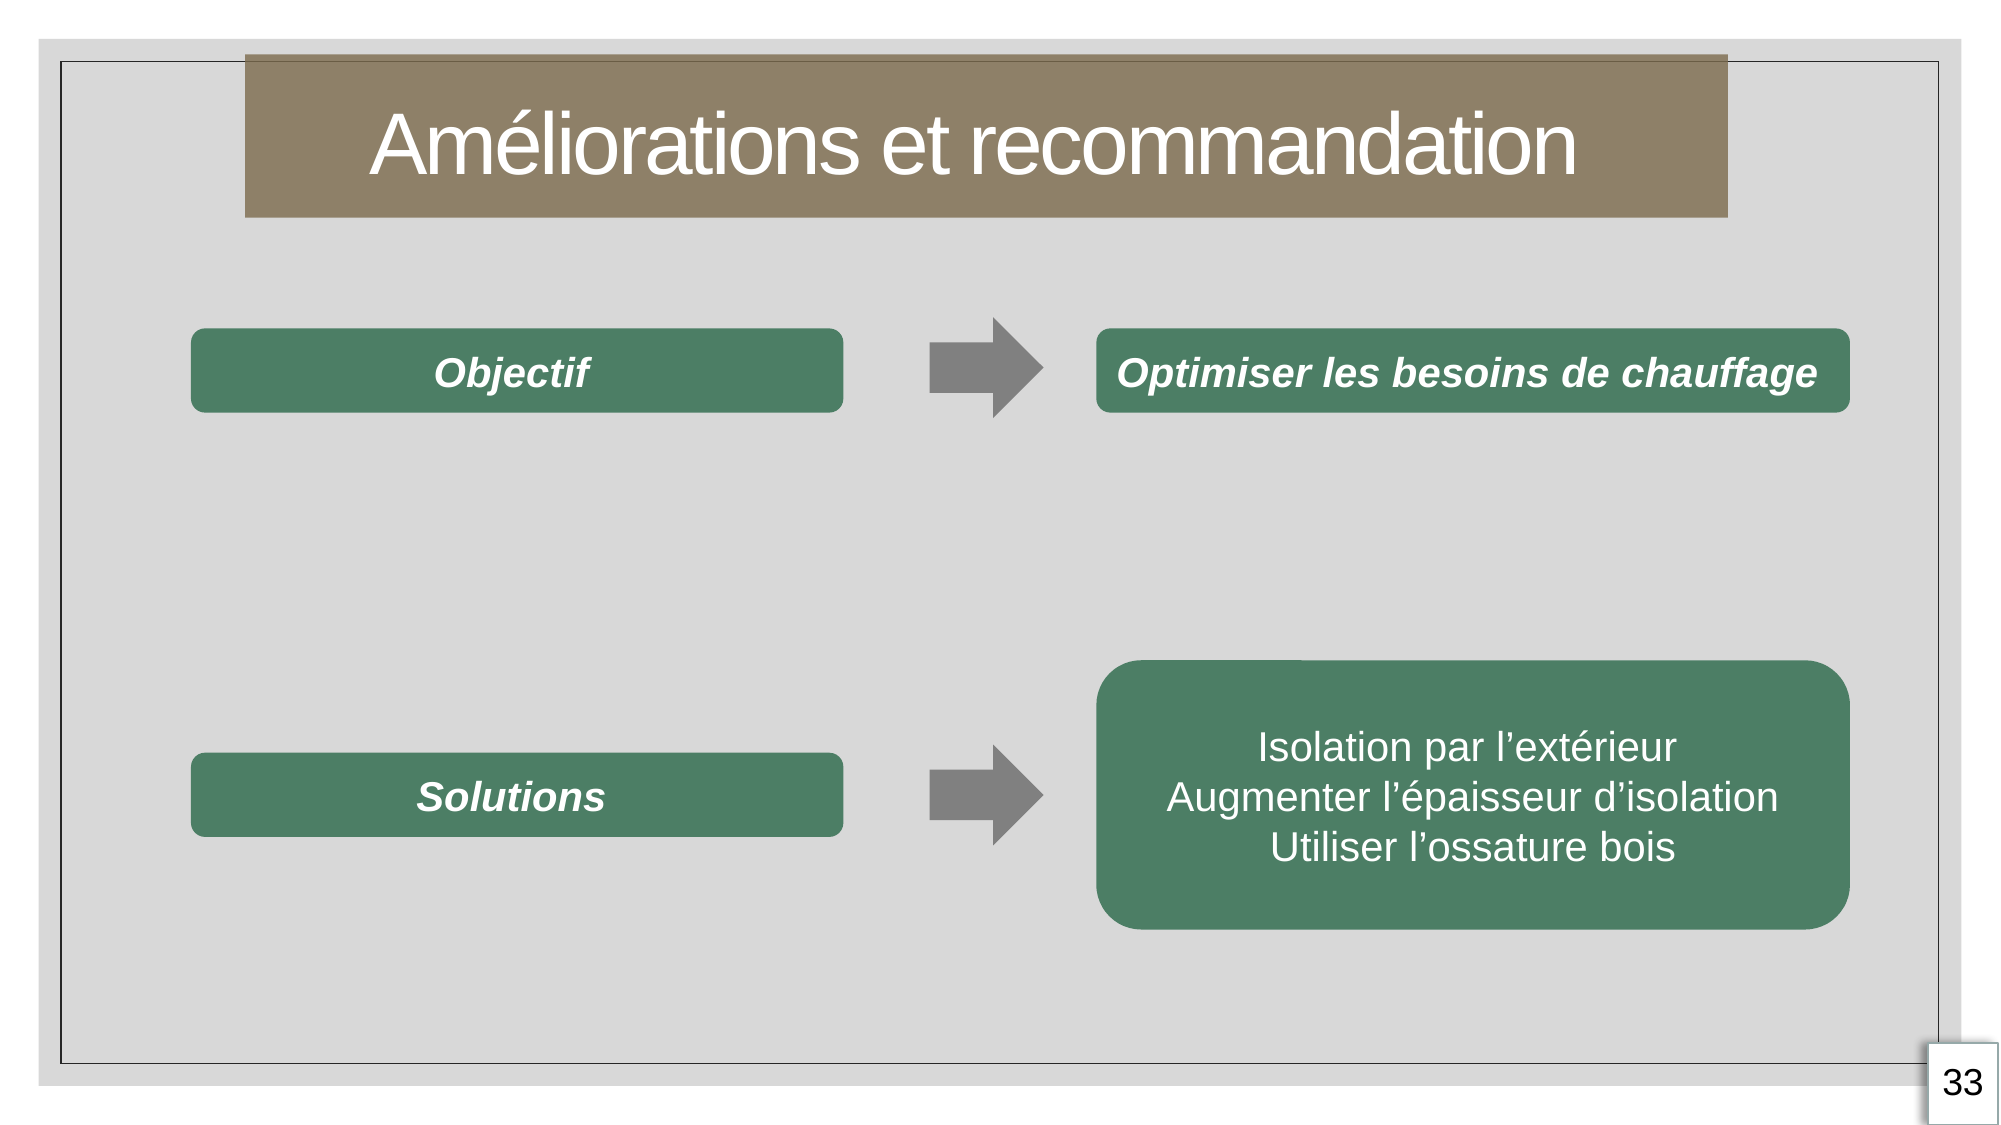

# Améliorations et recommandation

Objectif
Optimiser les besoins de chauffage
Isolation par l’extérieur
Augmenter l’épaisseur d’isolation
Utiliser l’ossature bois

Solutions
33